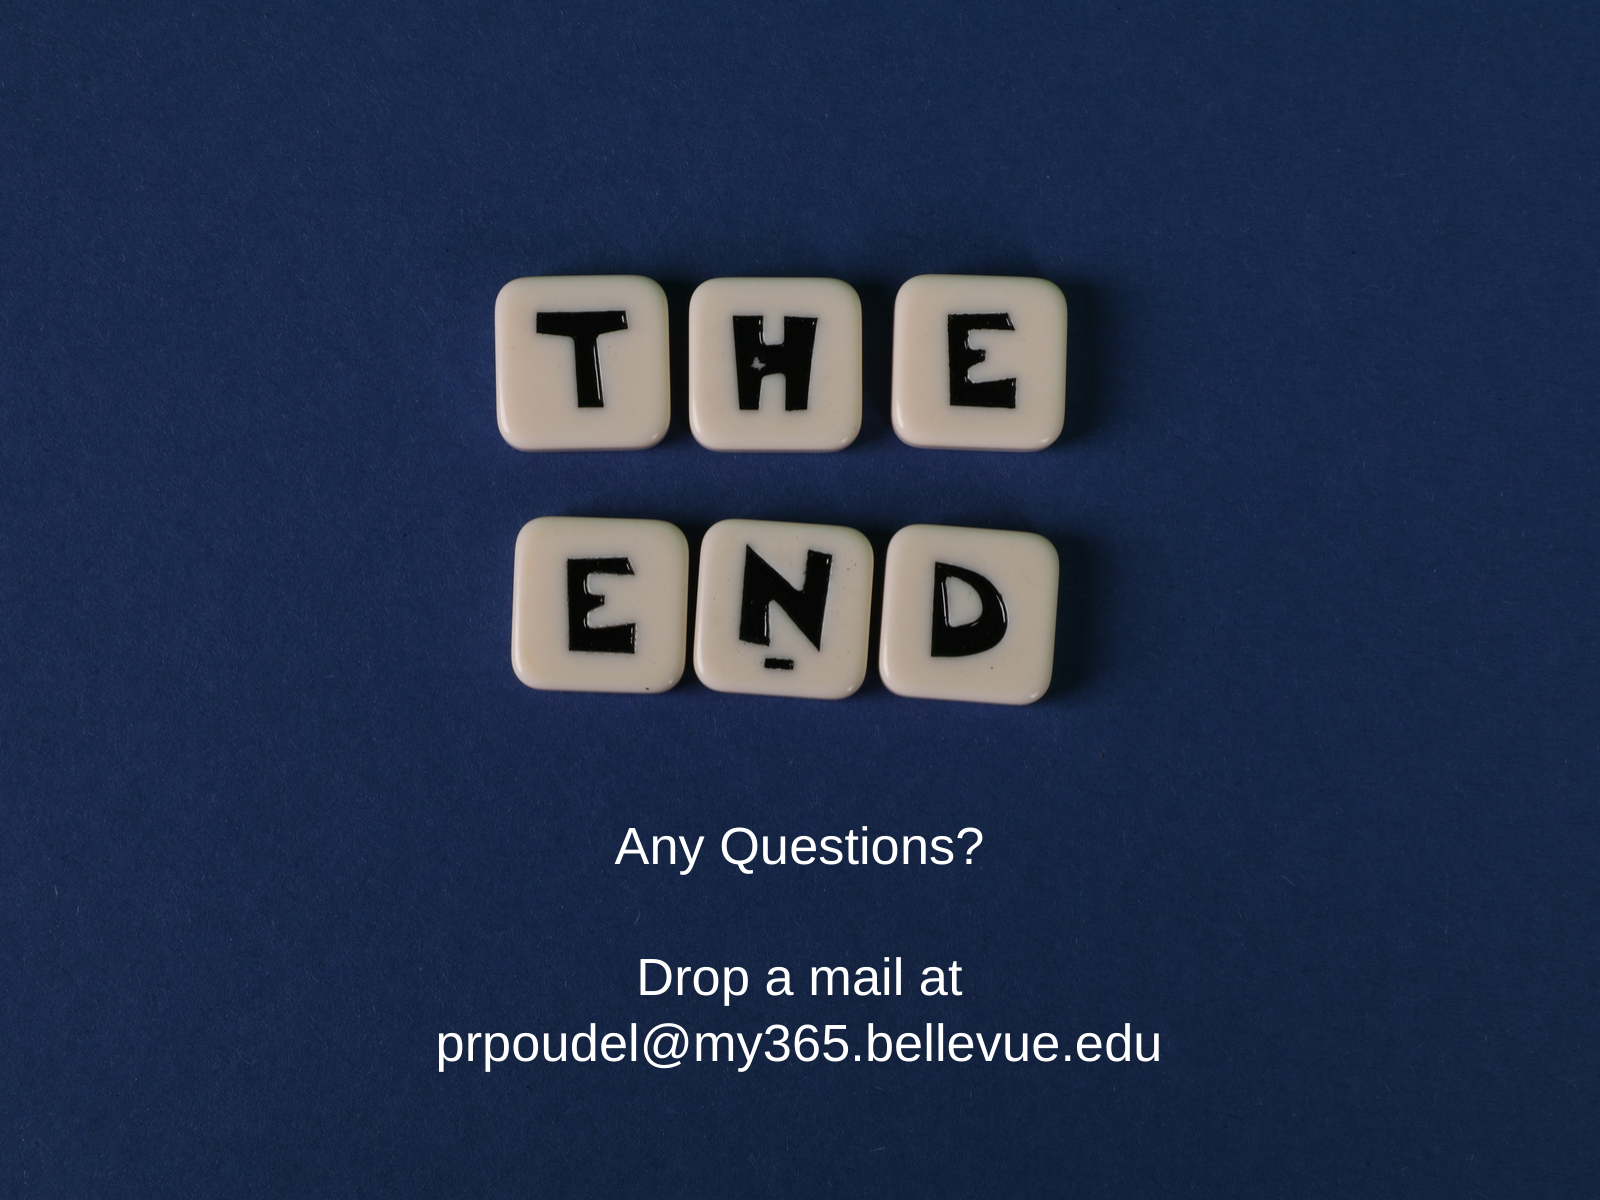

Any Questions?

Drop a mail at
prpoudel@my365.bellevue.edu